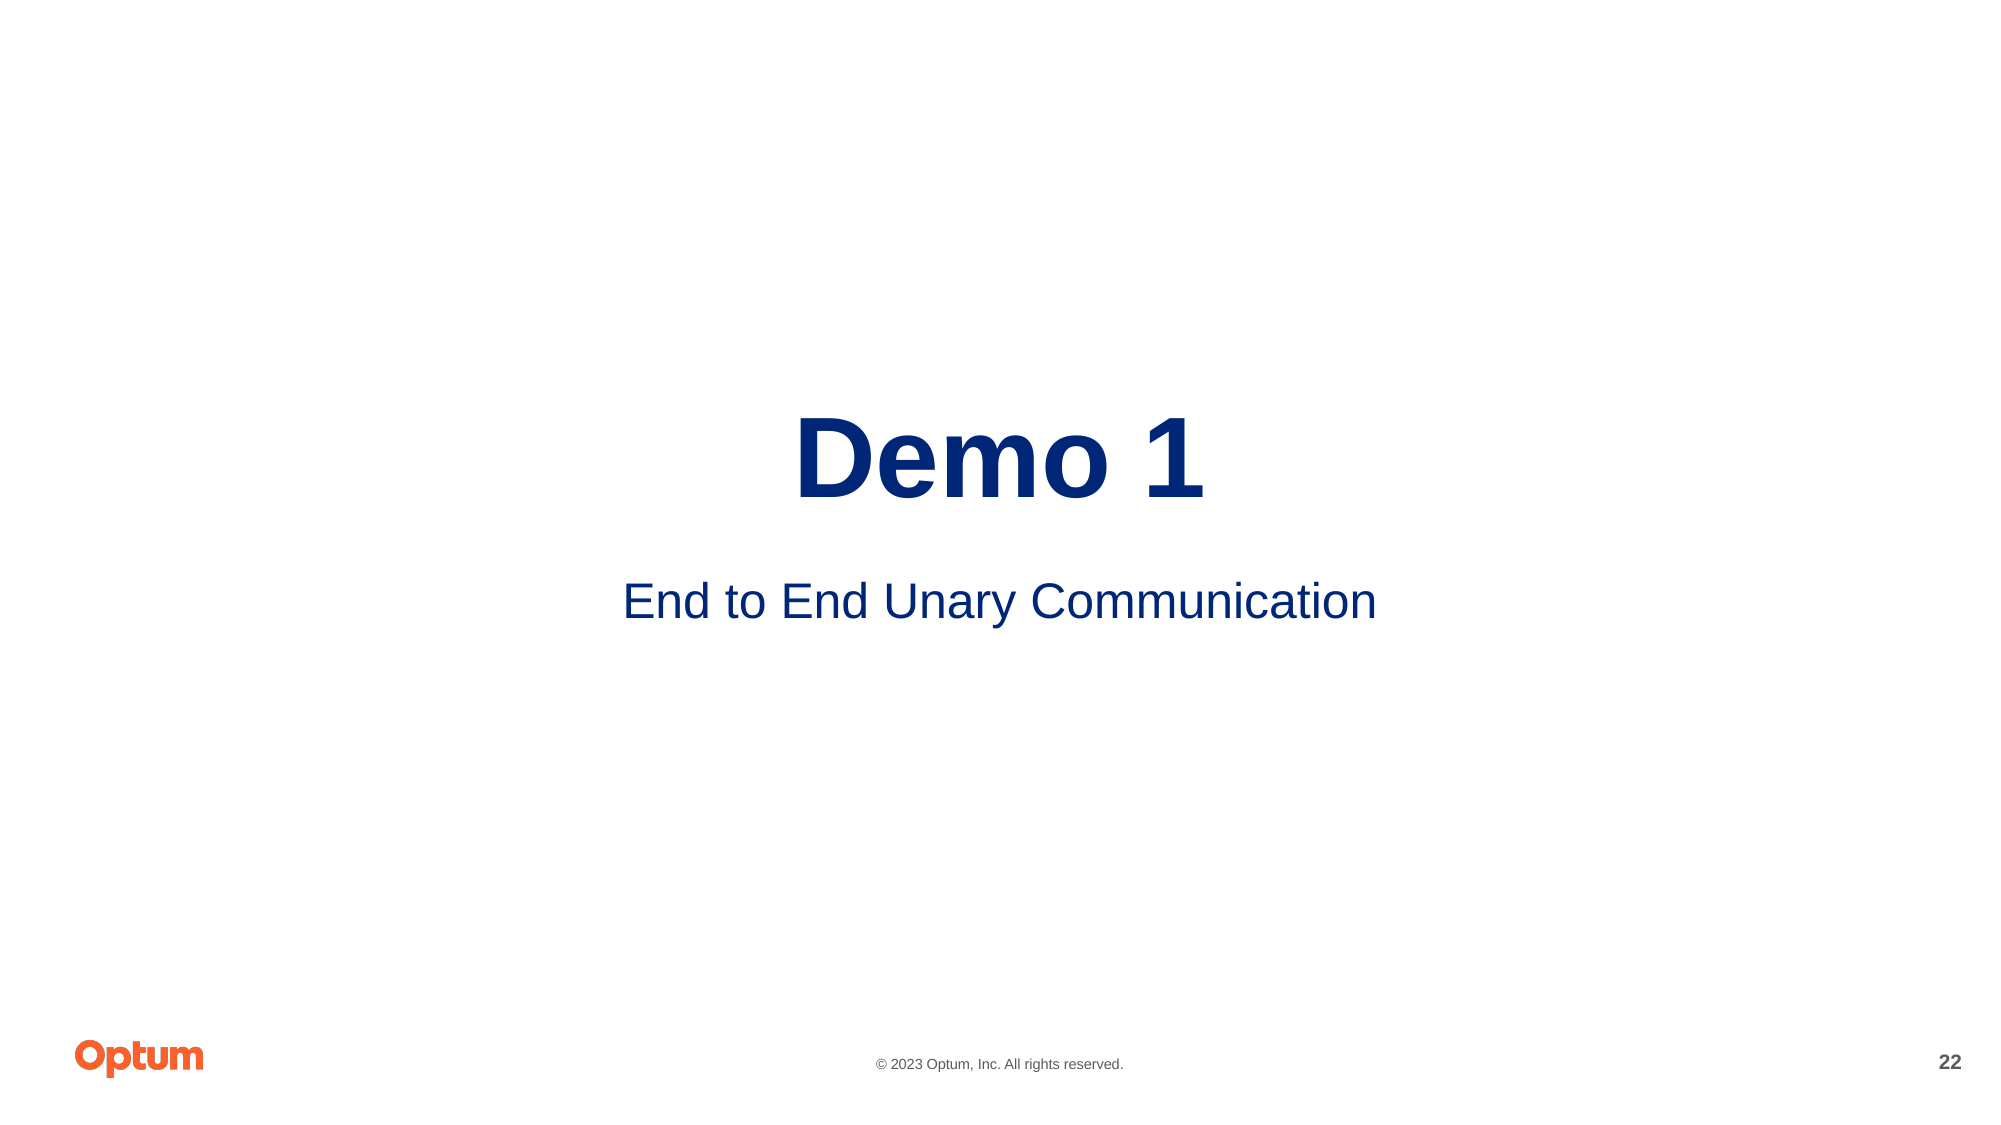

# Demo 1
End to End Unary Communication